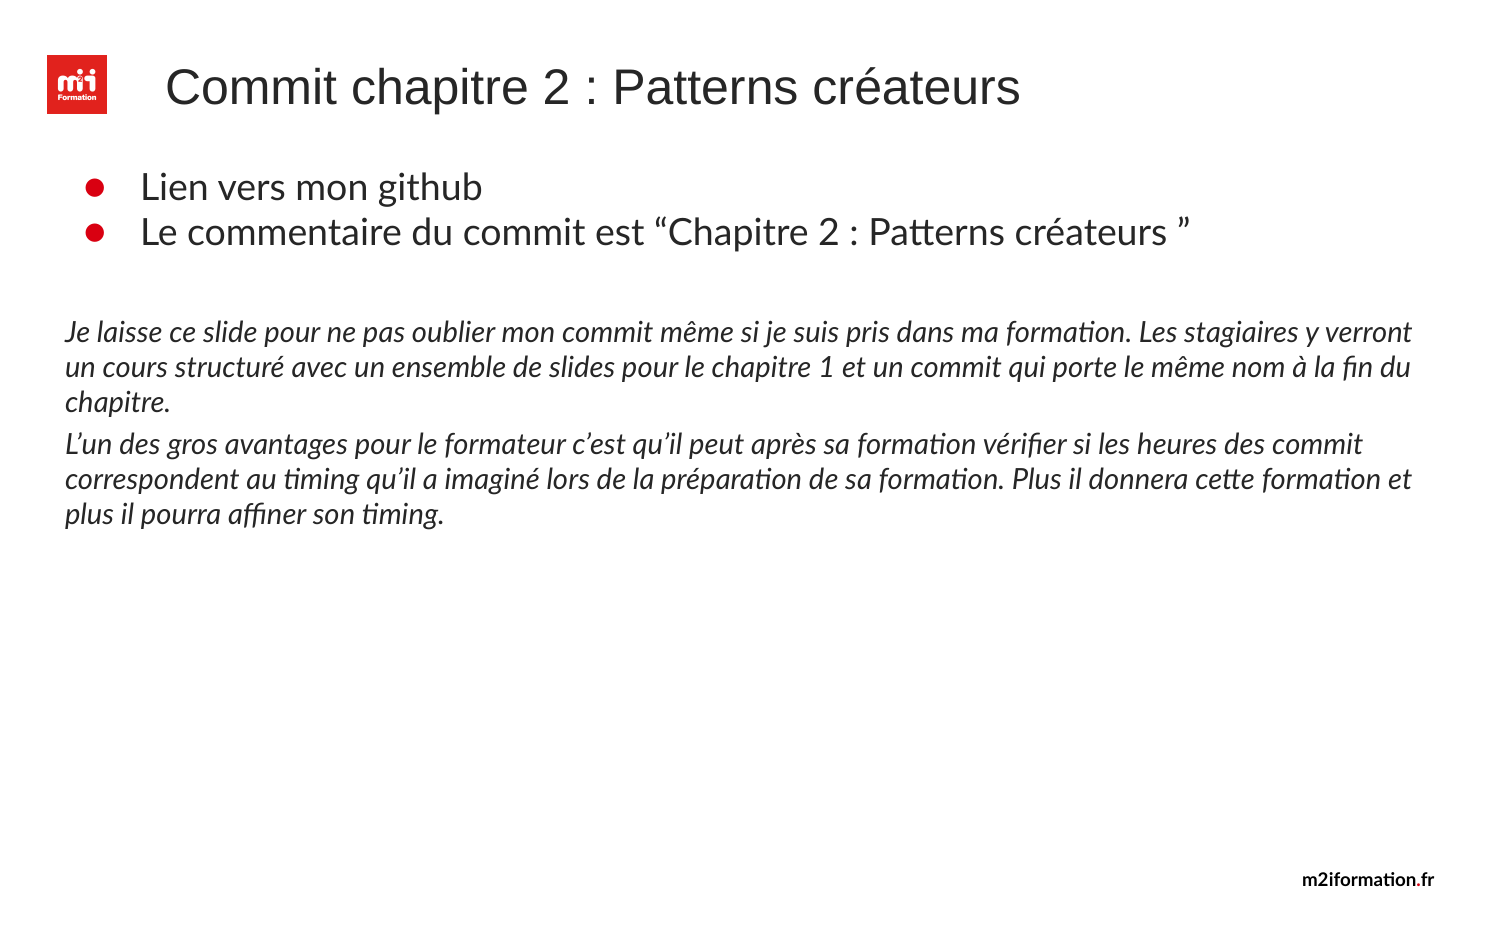

# Commit chapitre 2 : Patterns créateurs
Lien vers mon github
Le commentaire du commit est “Chapitre 2 : Patterns créateurs ”

Je laisse ce slide pour ne pas oublier mon commit même si je suis pris dans ma formation. Les stagiaires y verront un cours structuré avec un ensemble de slides pour le chapitre 1 et un commit qui porte le même nom à la fin du chapitre.
L’un des gros avantages pour le formateur c’est qu’il peut après sa formation vérifier si les heures des commit correspondent au timing qu’il a imaginé lors de la préparation de sa formation. Plus il donnera cette formation et plus il pourra affiner son timing.